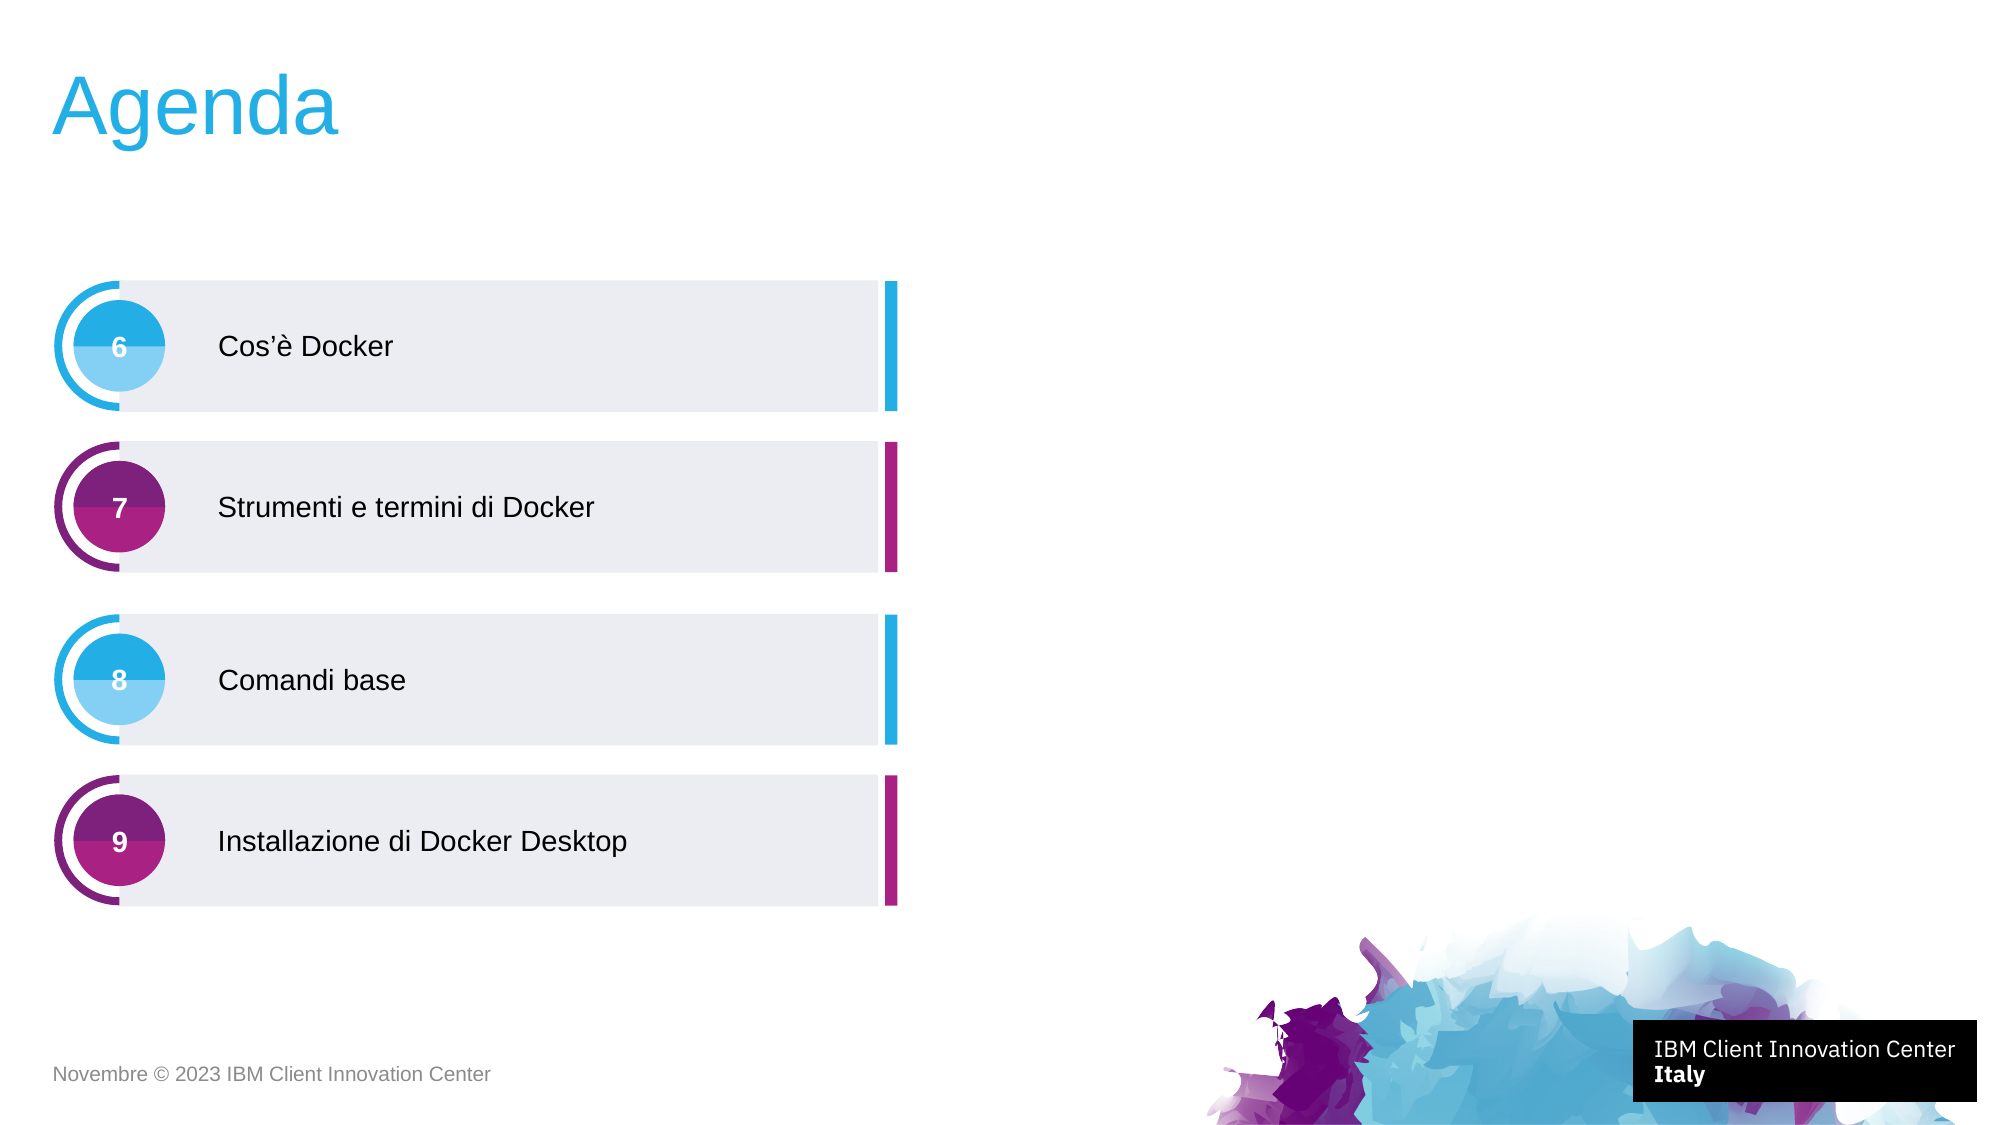

# Agenda

6
Cos’è Docker

7
Strumenti e termini di Docker

8
Comandi base

9
Installazione di Docker Desktop
Novembre © 2023 IBM Client Innovation Center